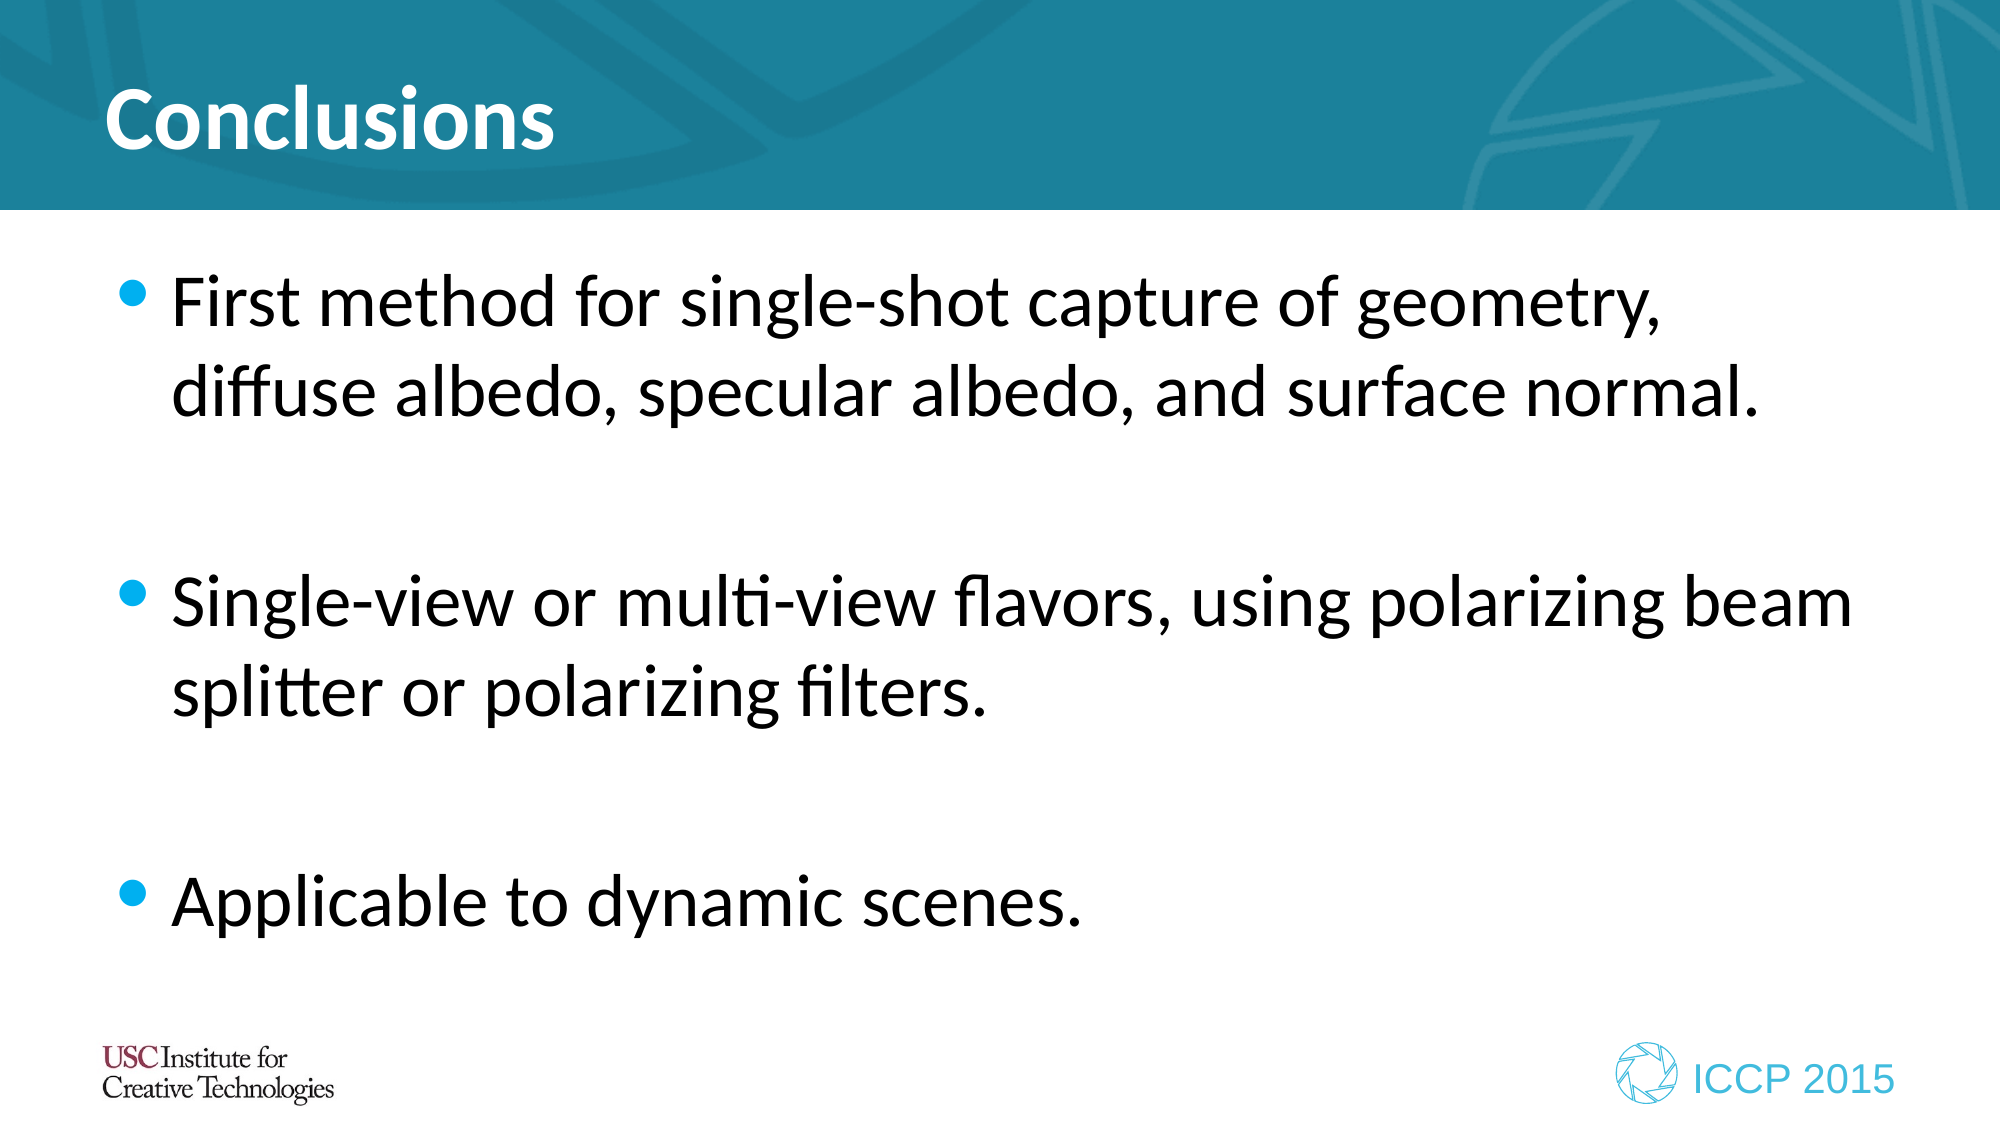

# Conclusions
First method for single-shot capture of geometry, diffuse albedo, specular albedo, and surface normal.

Single-view or multi-view flavors, using polarizing beam splitter or polarizing filters.

Applicable to dynamic scenes.